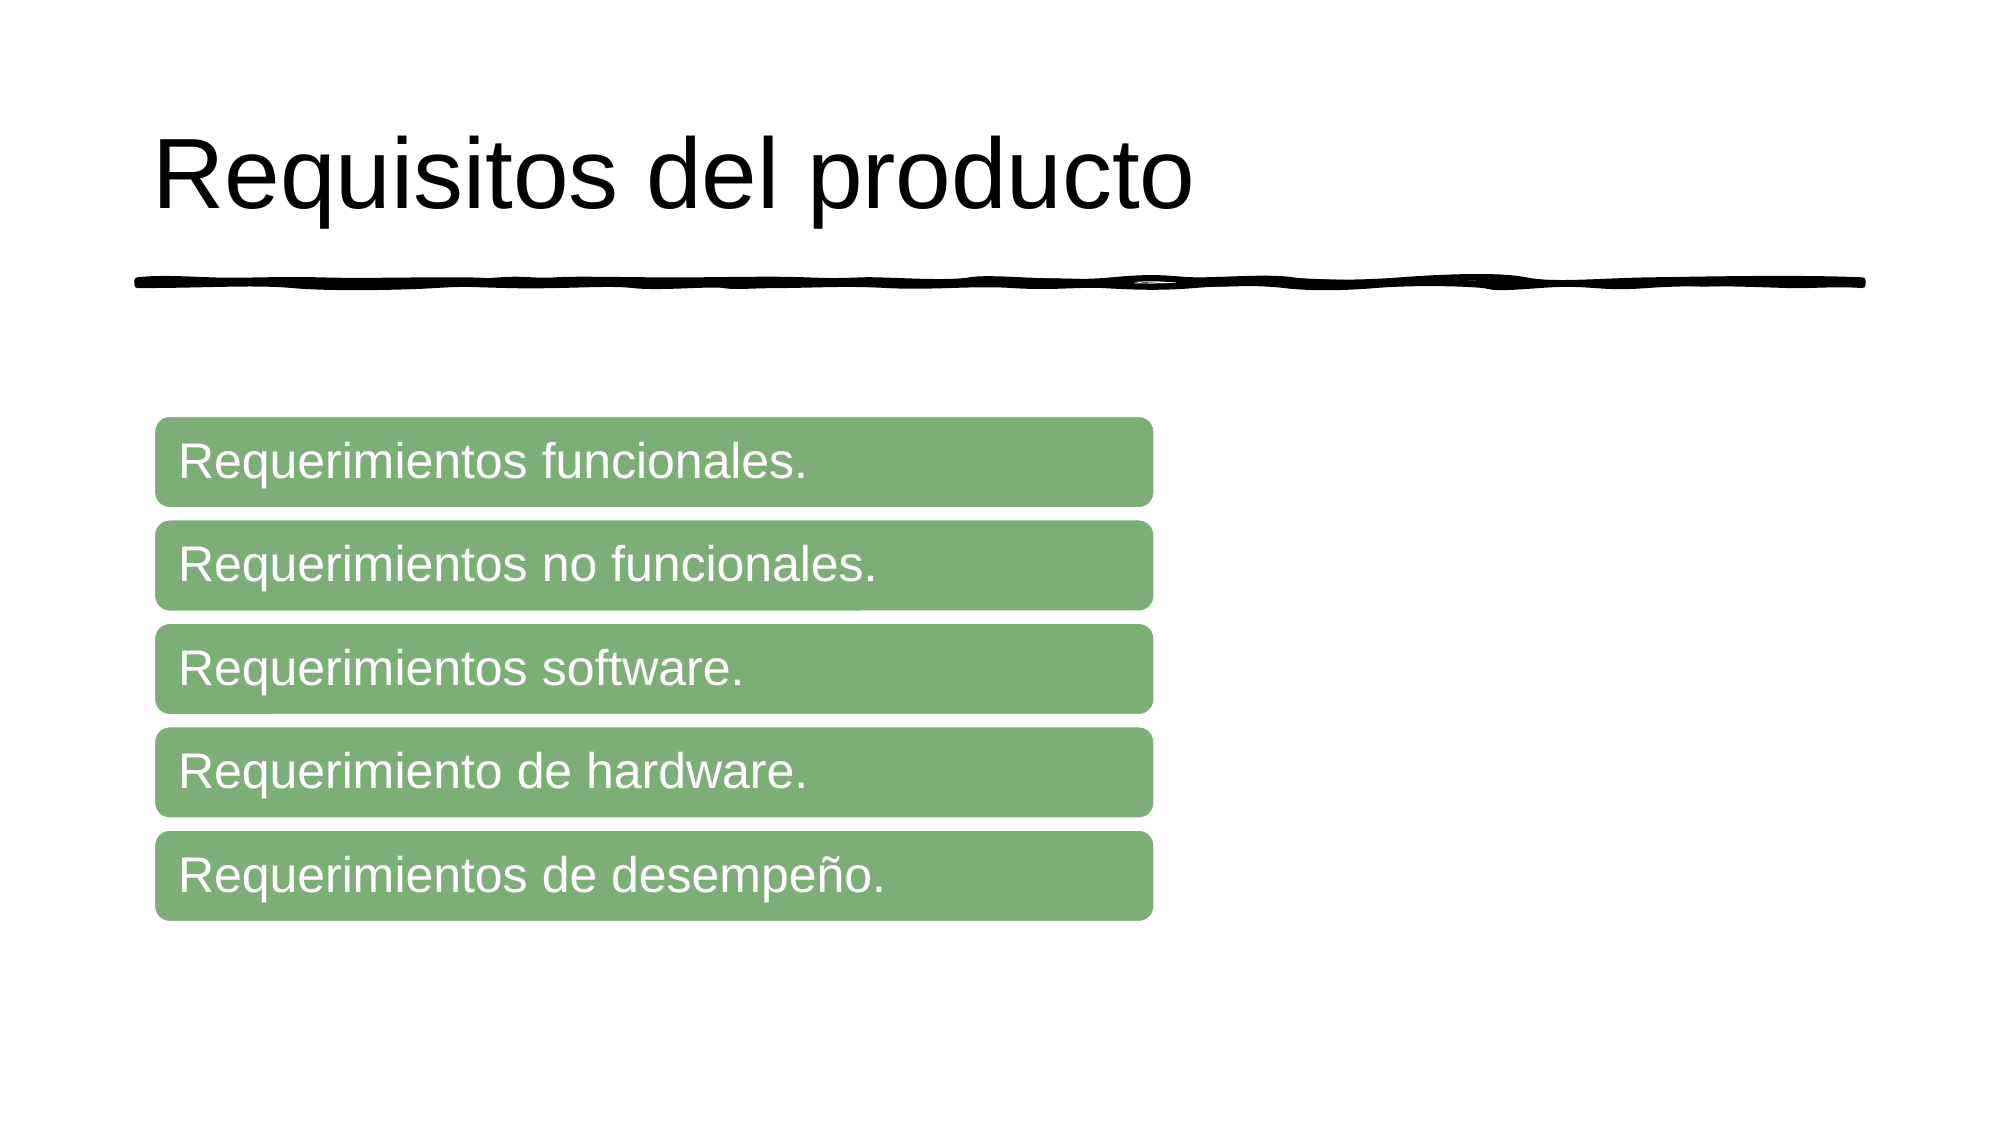

# Requisitos del producto
Requerimientos funcionales.
Requerimientos no funcionales.
Requerimientos software.
Requerimiento de hardware.
Requerimientos de desempeño.